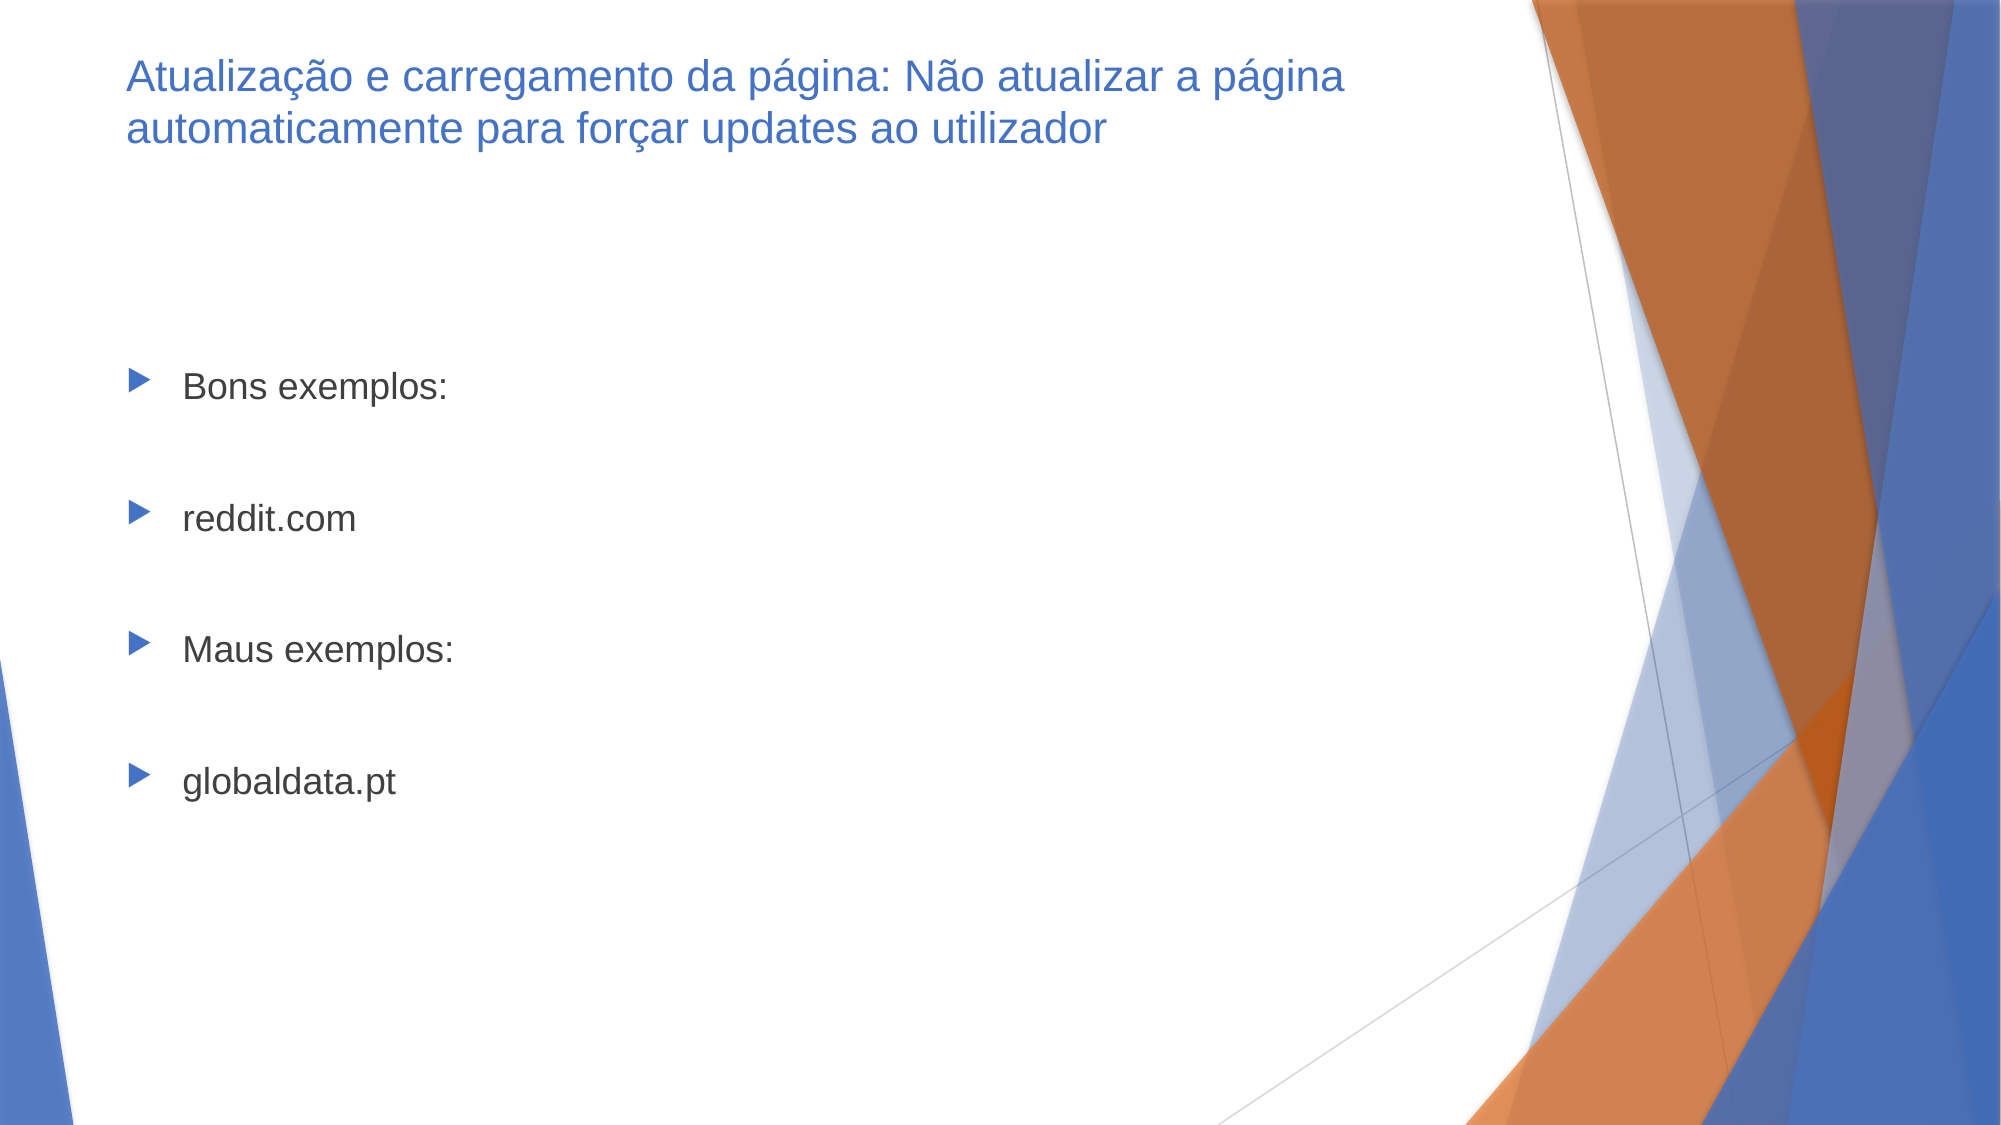

# Atualização e carregamento da página: Não atualizar a página automaticamente para forçar updates ao utilizador
Bons exemplos:

reddit.com

Maus exemplos:

globaldata.pt